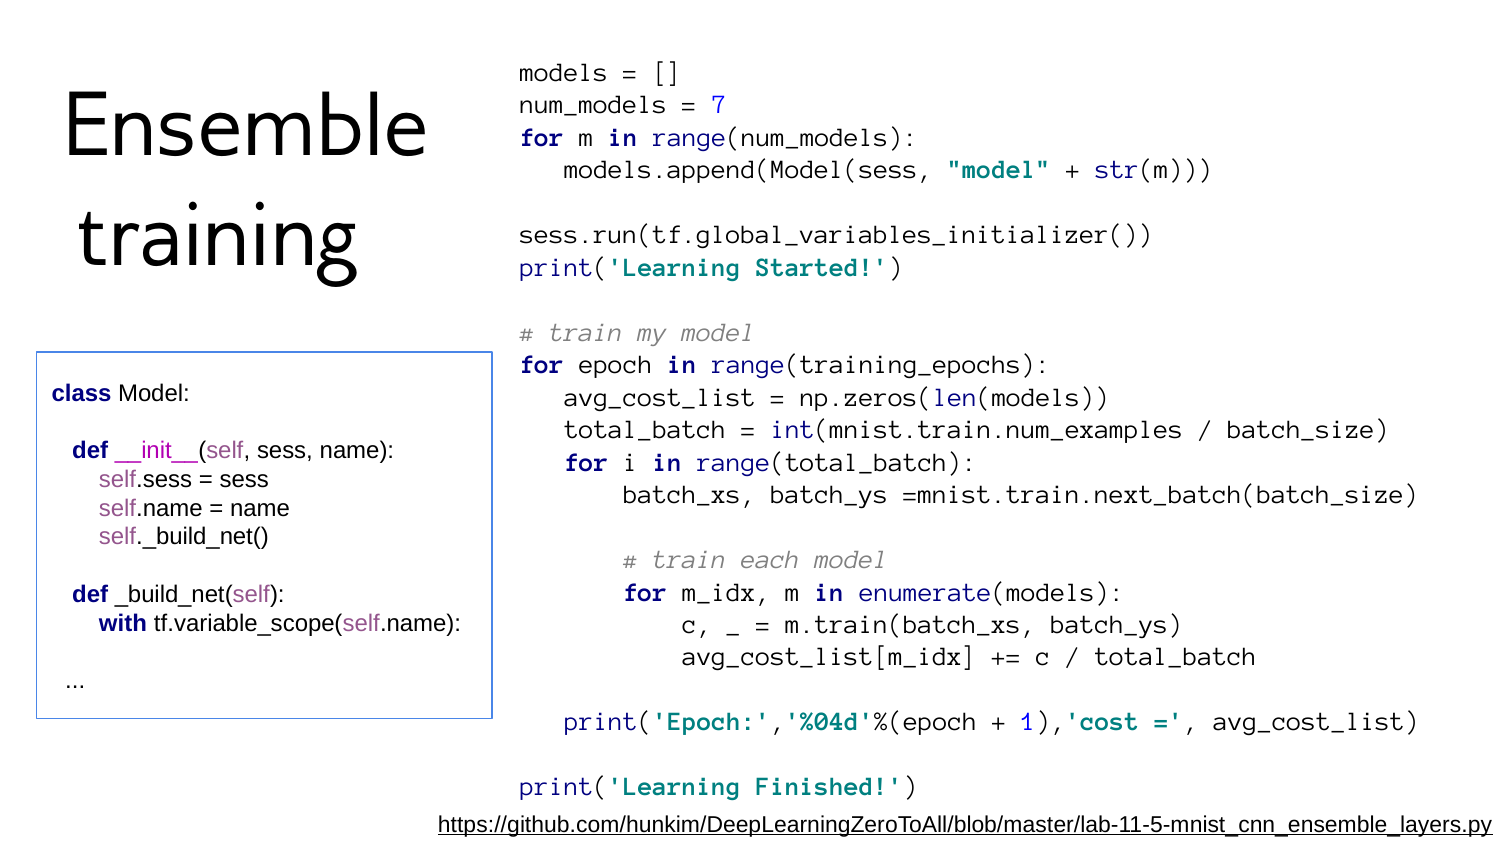

models = []
num_models = 7
for m in range(num_models):
   models.append(Model(sess, "model" + str(m)))

sess.run(tf.global_variables_initializer())
print('Learning Started!')

# train my model
for epoch in range(training_epochs):
   avg_cost_list = np.zeros(len(models))
   total_batch = int(mnist.train.num_examples / batch_size)
   for i in range(total_batch):
       batch_xs, batch_ys =mnist.train.next_batch(batch_size)

       # train each model
       for m_idx, m in enumerate(models):
           c, _ = m.train(batch_xs, batch_ys)
           avg_cost_list[m_idx] += c / total_batch

   print('Epoch:','%04d'%(epoch + 1),'cost =', avg_cost_list)

print('Learning Finished!')
# Ensemble
training
class Model:

   def __init__(self, sess, name):
       self.sess = sess
       self.name = name
       self._build_net()

   def _build_net(self):
       with tf.variable_scope(self.name):

  ...
https://github.com/hunkim/DeepLearningZeroToAll/blob/master/lab-11-5-mnist_cnn_ensemble_layers.py